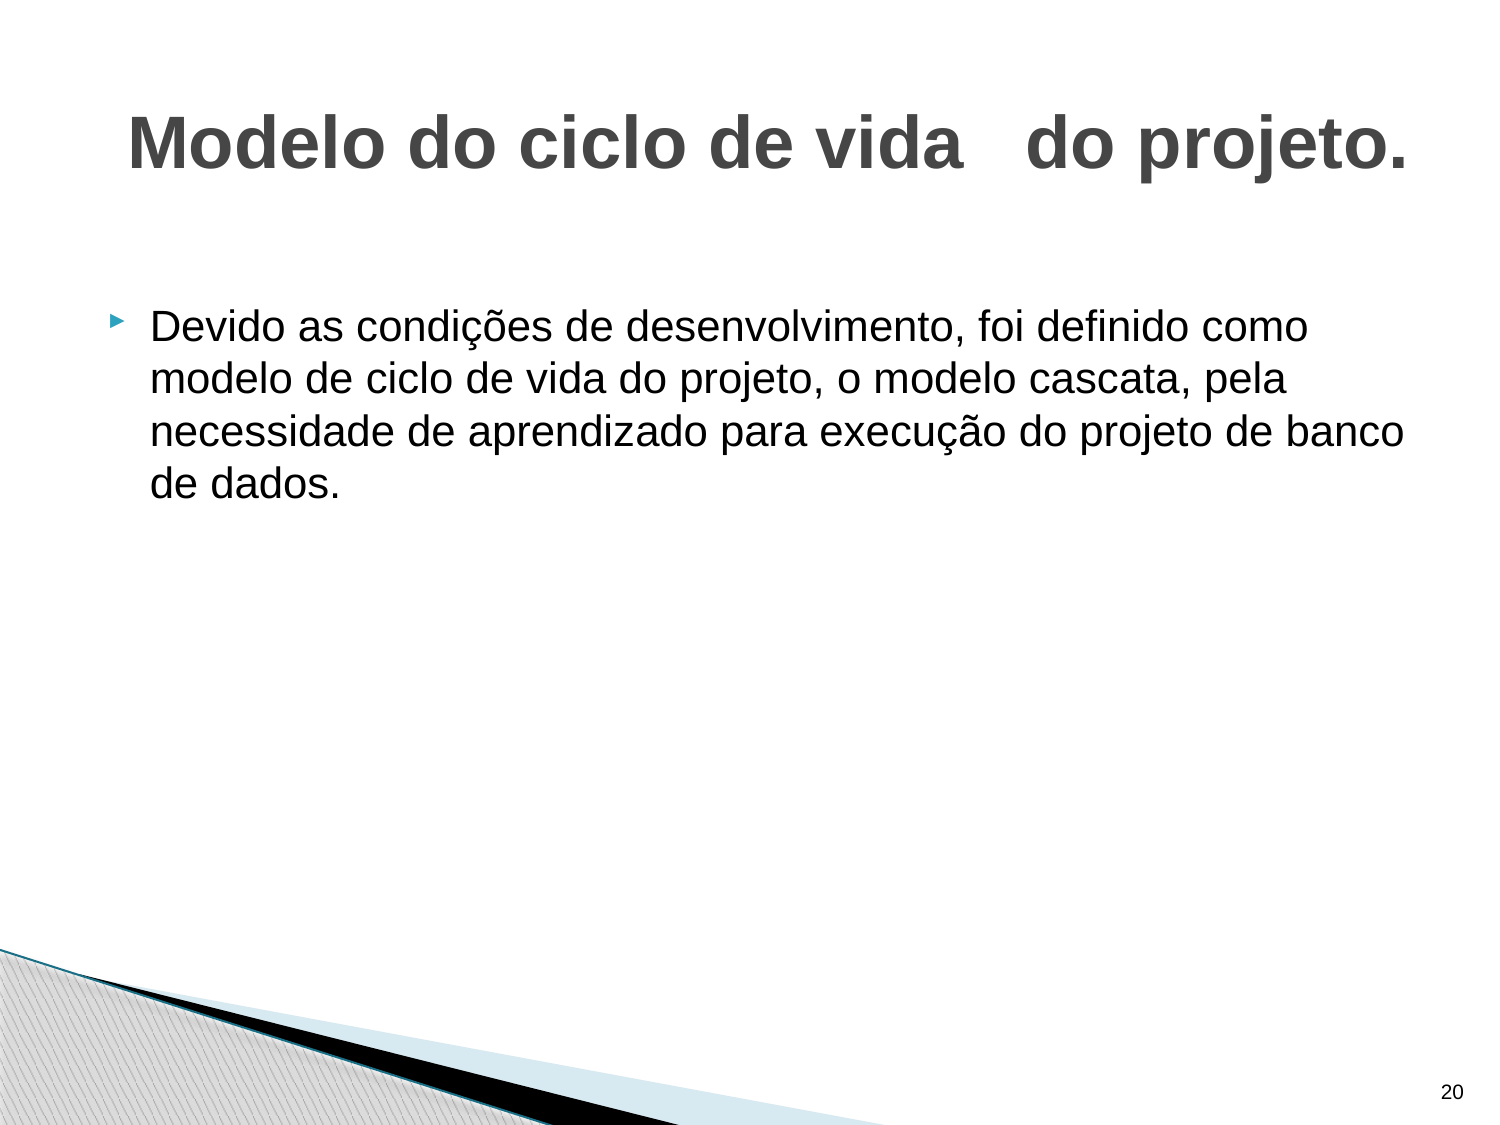

# Modelo do ciclo de vida   do projeto.
Devido as condições de desenvolvimento, foi definido como modelo de ciclo de vida do projeto, o modelo cascata, pela necessidade de aprendizado para execução do projeto de banco de dados.
20